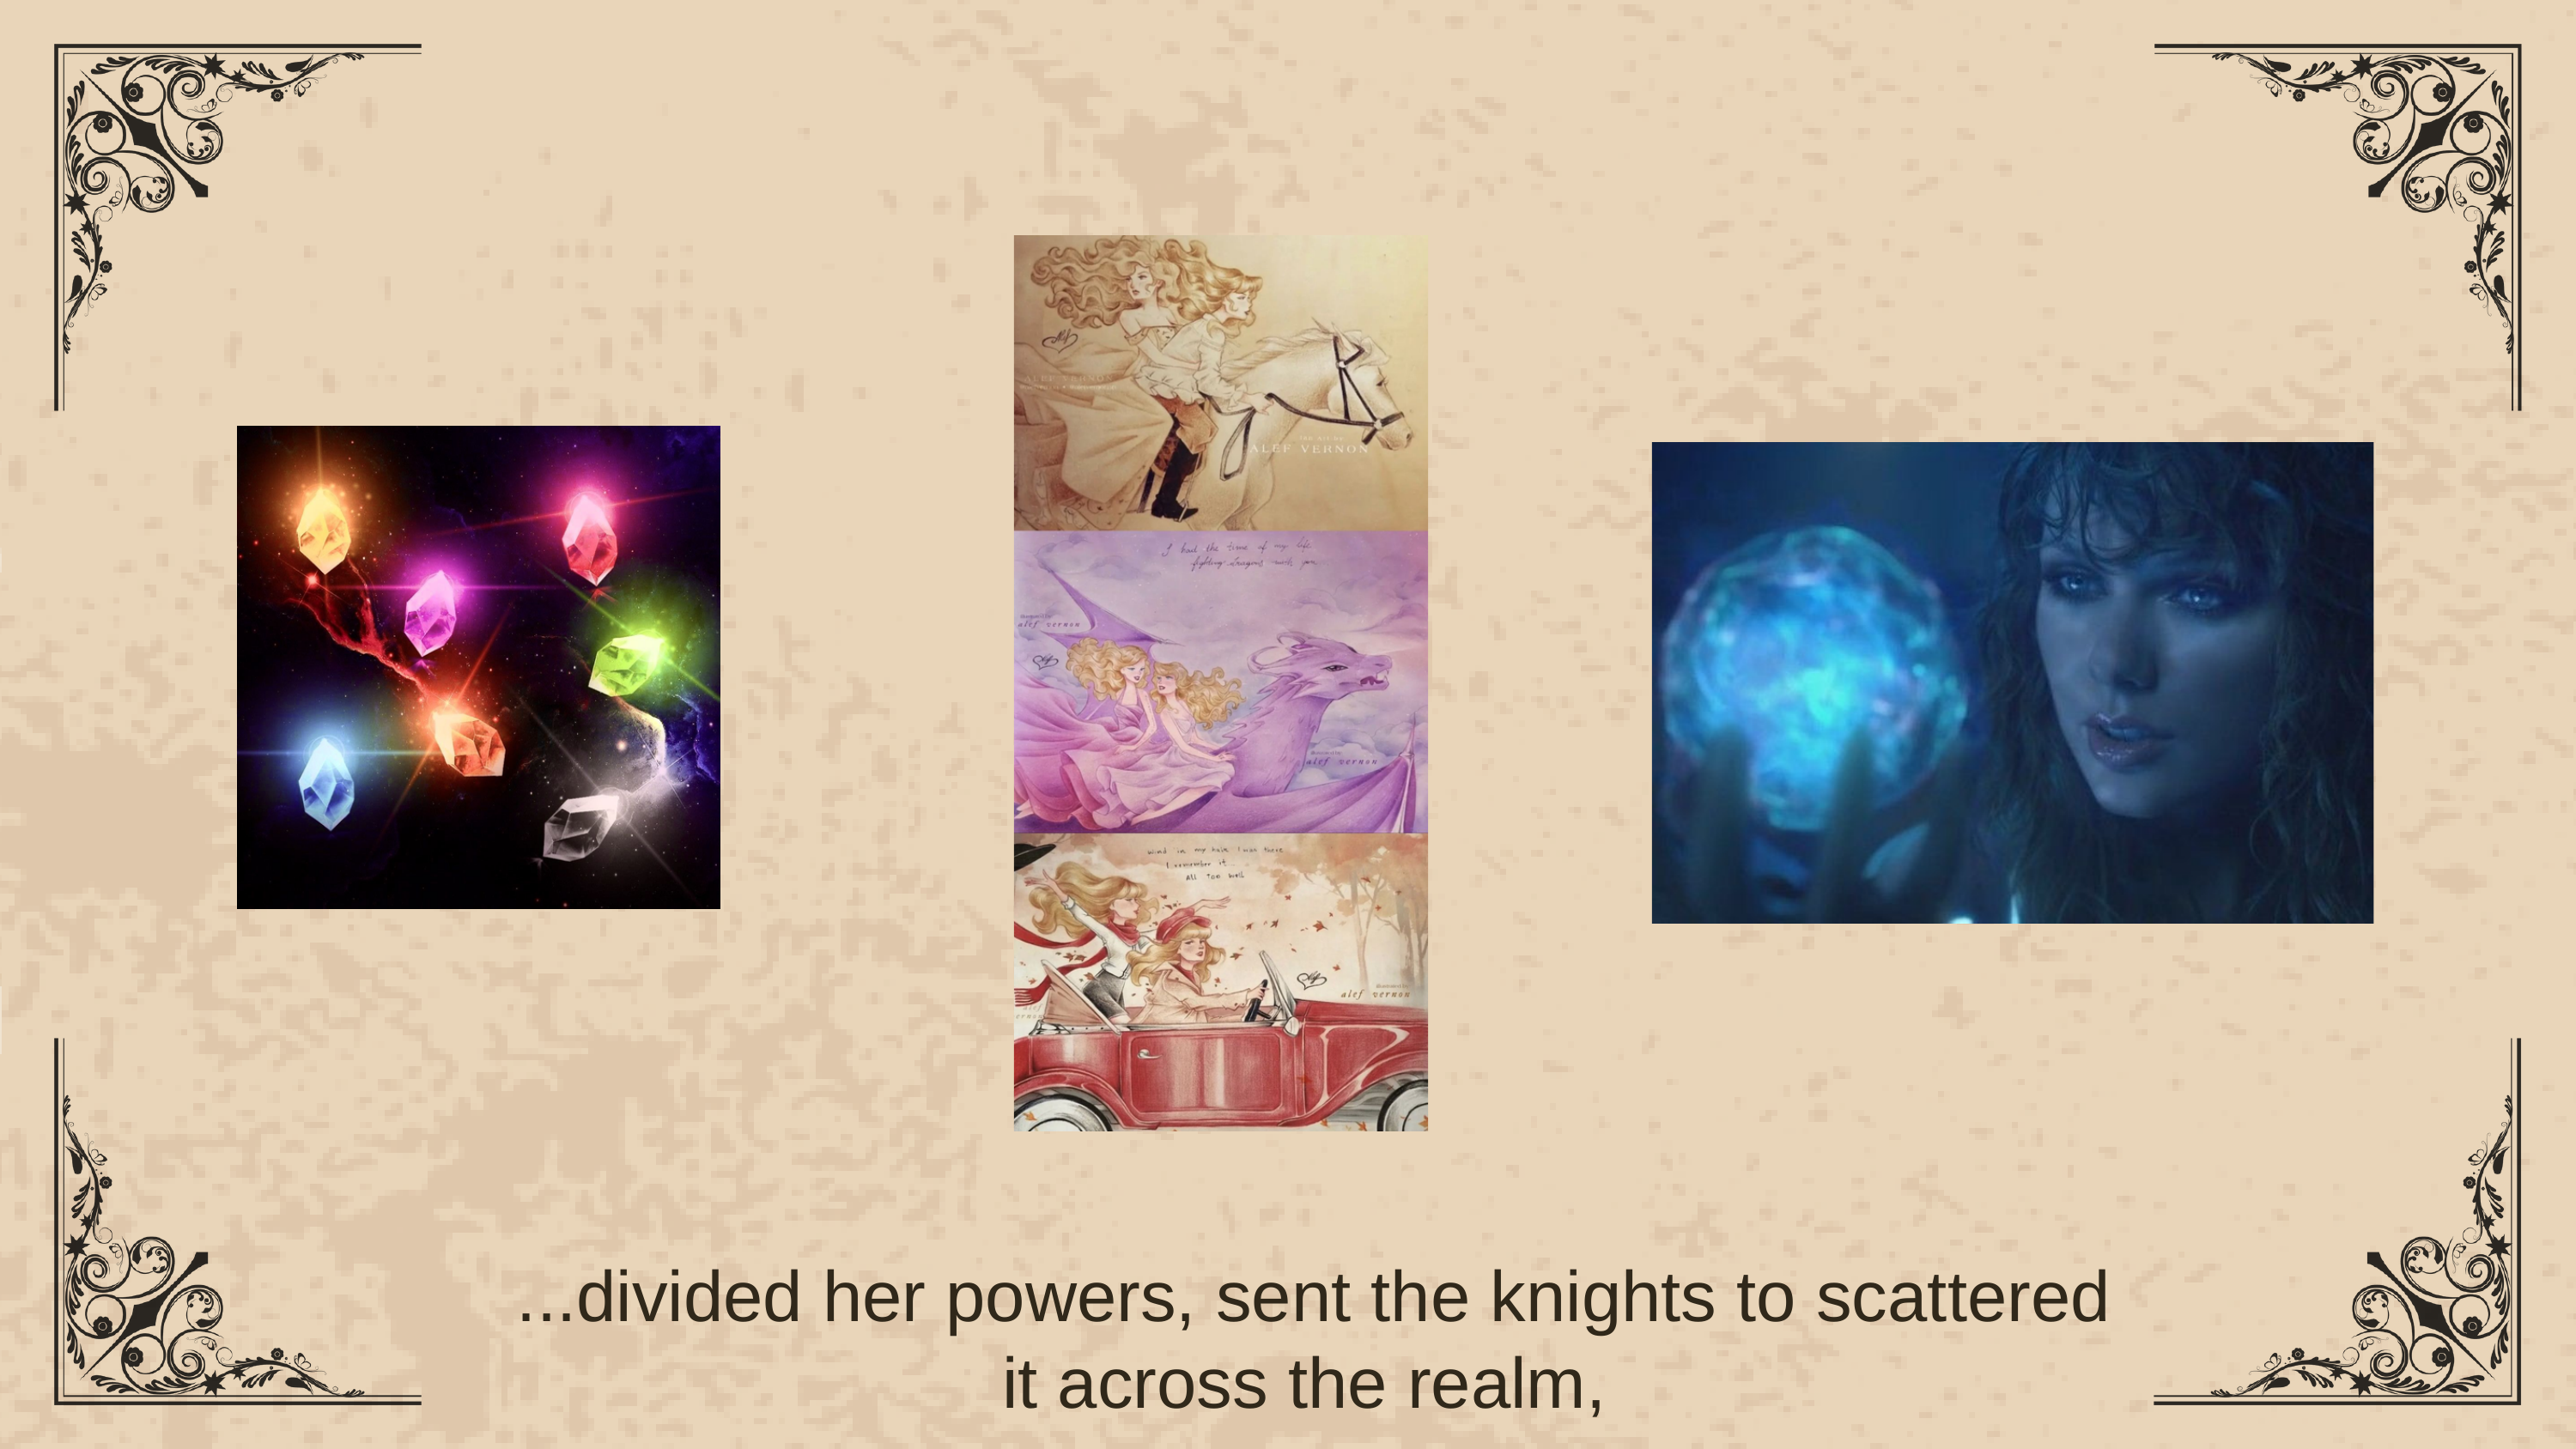

...divided her powers, sent the knights to scattered it across the realm,